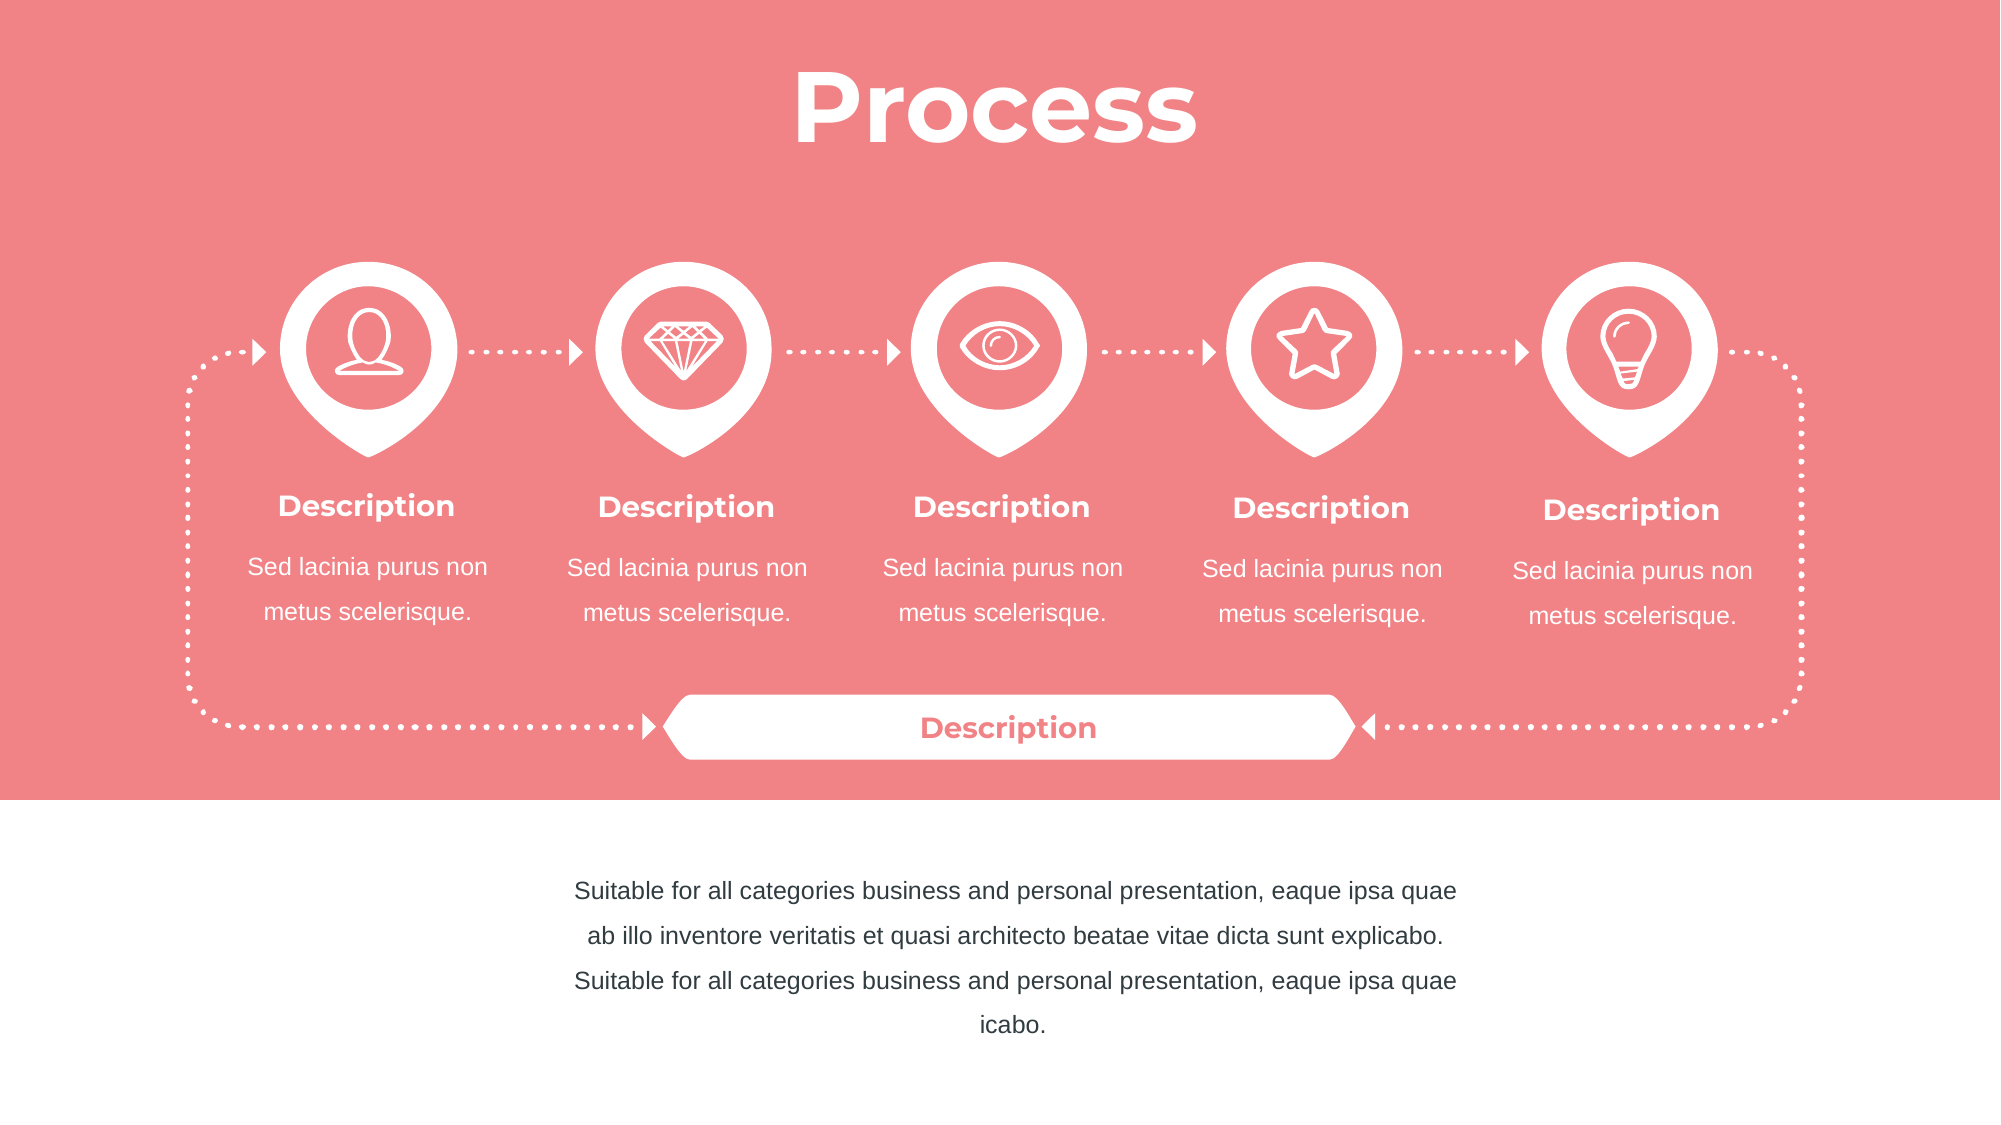

# Process

Description
Description
Description
Description
Description
Sed lacinia purus non metus scelerisque.
Sed lacinia purus non metus scelerisque.
Sed lacinia purus non metus scelerisque.
Sed lacinia purus non metus scelerisque.
Sed lacinia purus non metus scelerisque.

Description
Suitable for all categories business and personal presentation, eaque ipsa quae ab illo inventore veritatis et quasi architecto beatae vitae dicta sunt explicabo. Suitable for all categories business and personal presentation, eaque ipsa quae icabo.